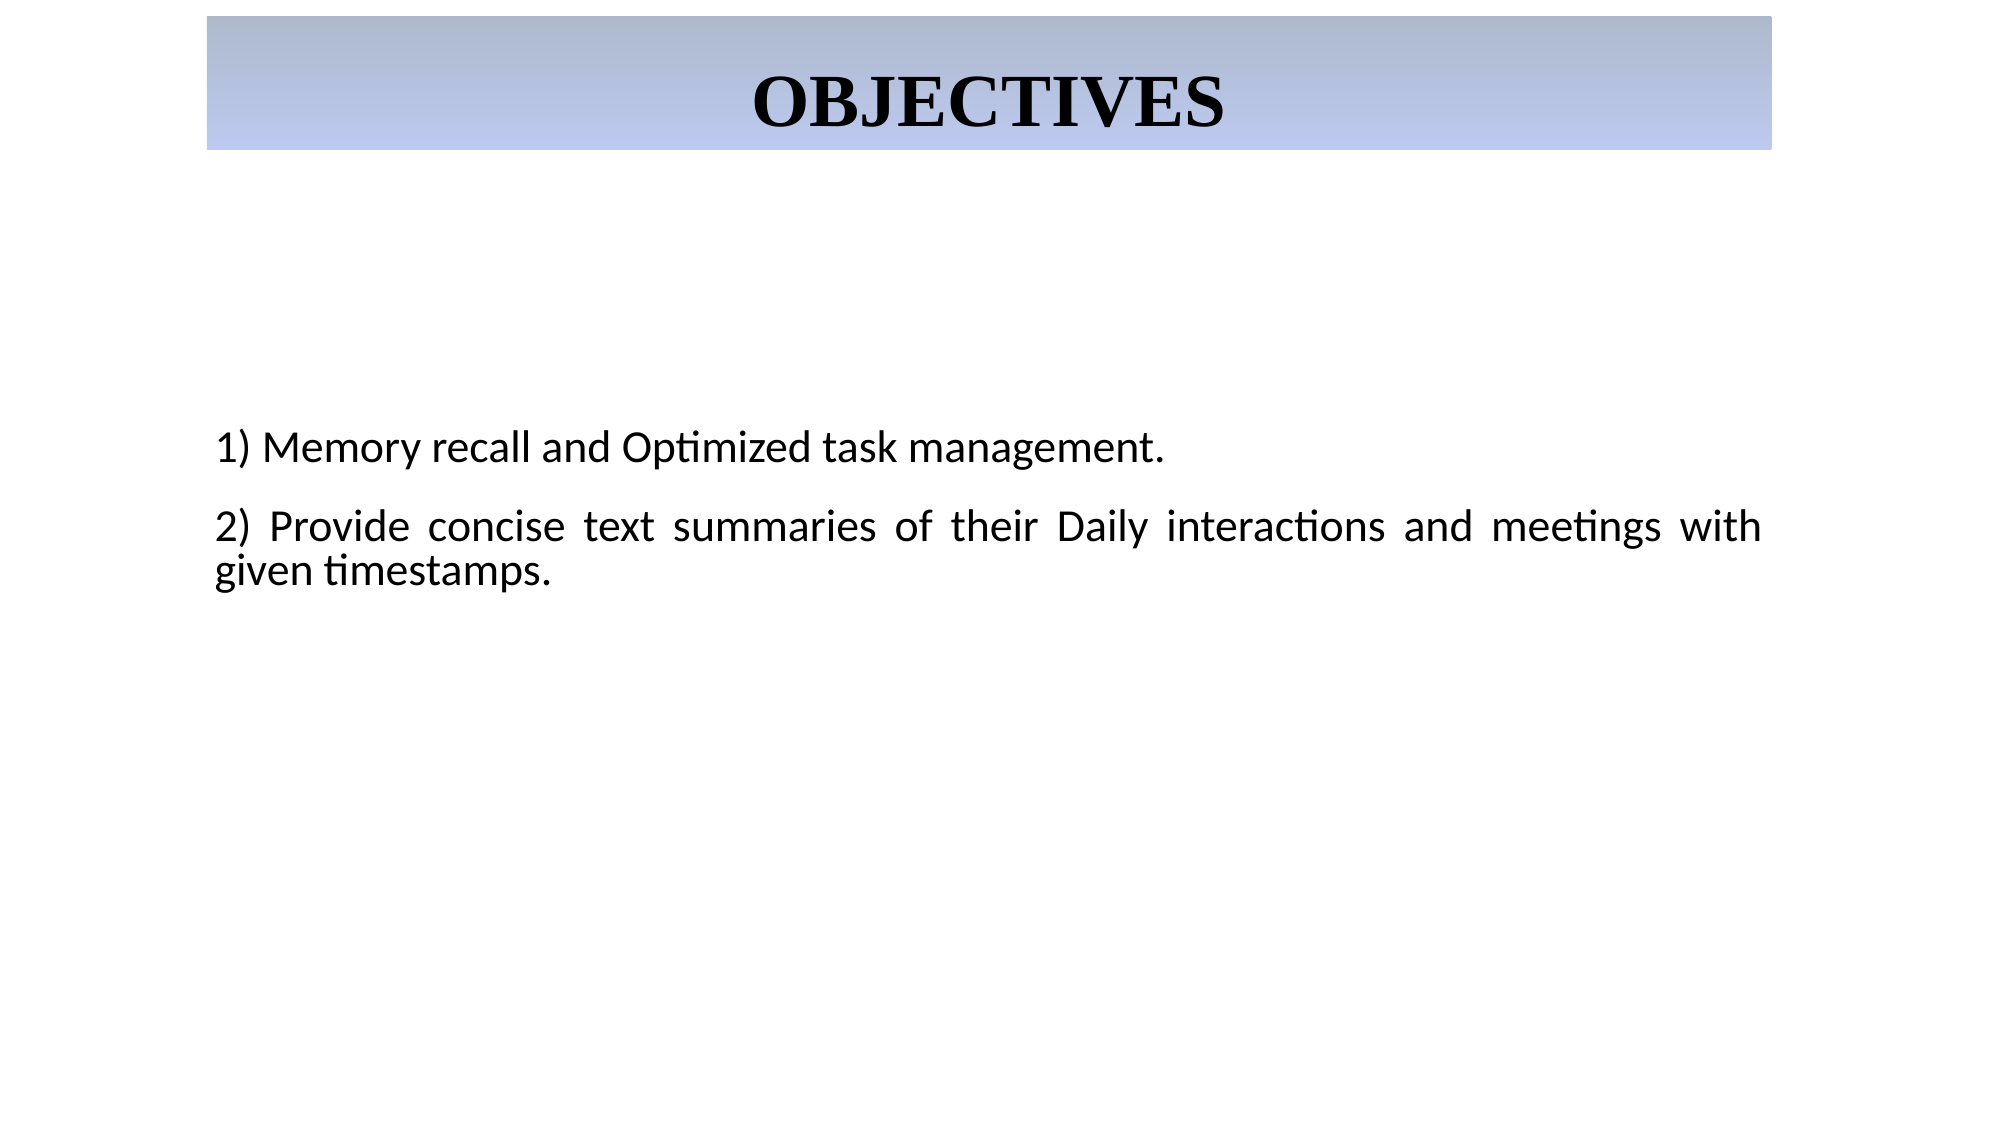

# OBJECTIVES
1) Memory recall and Optimized task management.
2) Provide concise text summaries of their Daily interactions and meetings with given timestamps.